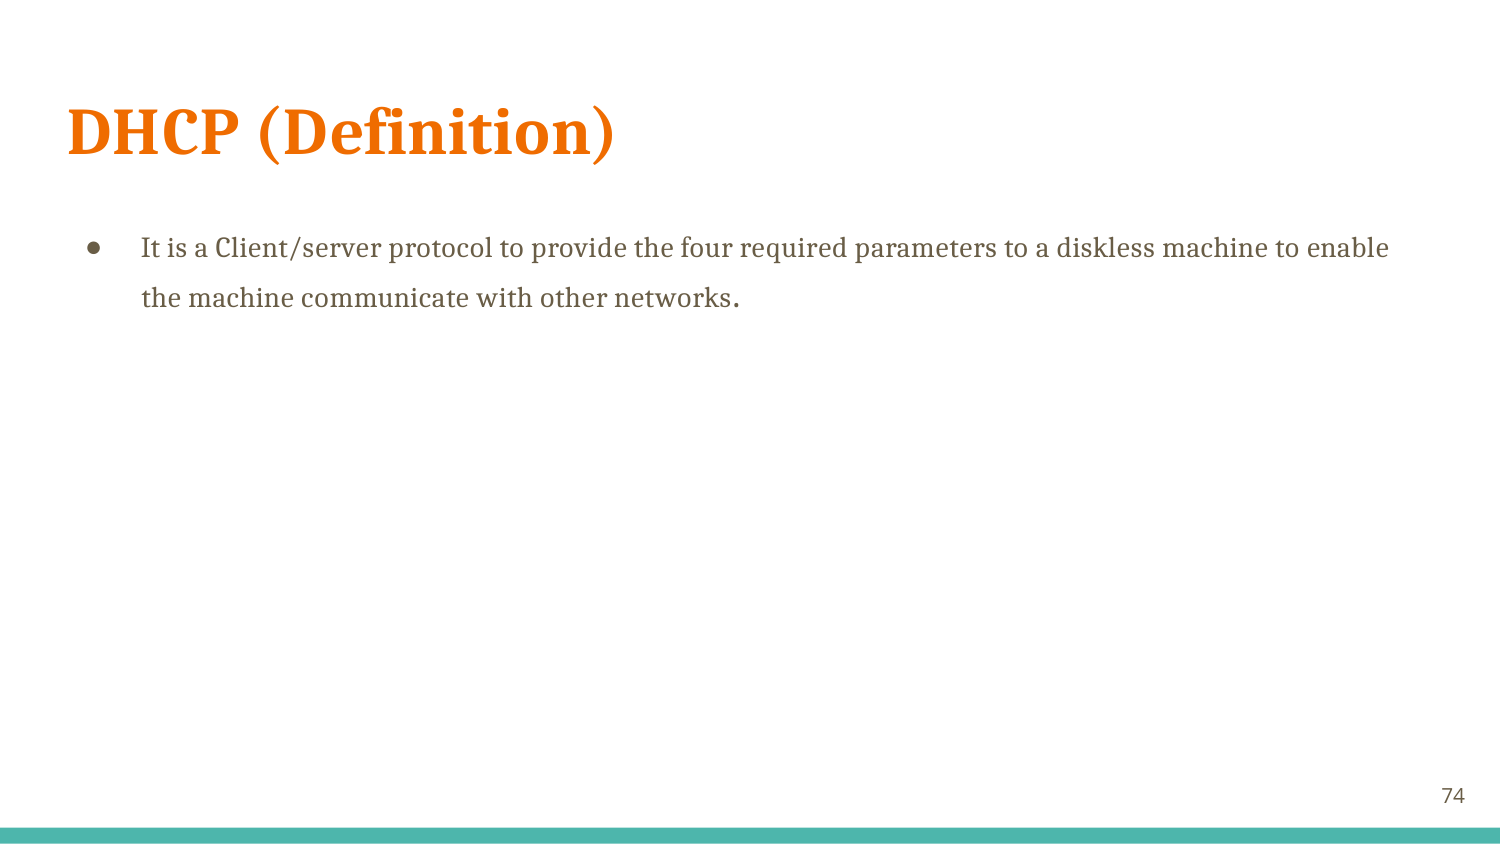

# DHCP (Definition)
It is a Client/server protocol to provide the four required parameters to a diskless machine to enable the machine communicate with other networks.

74